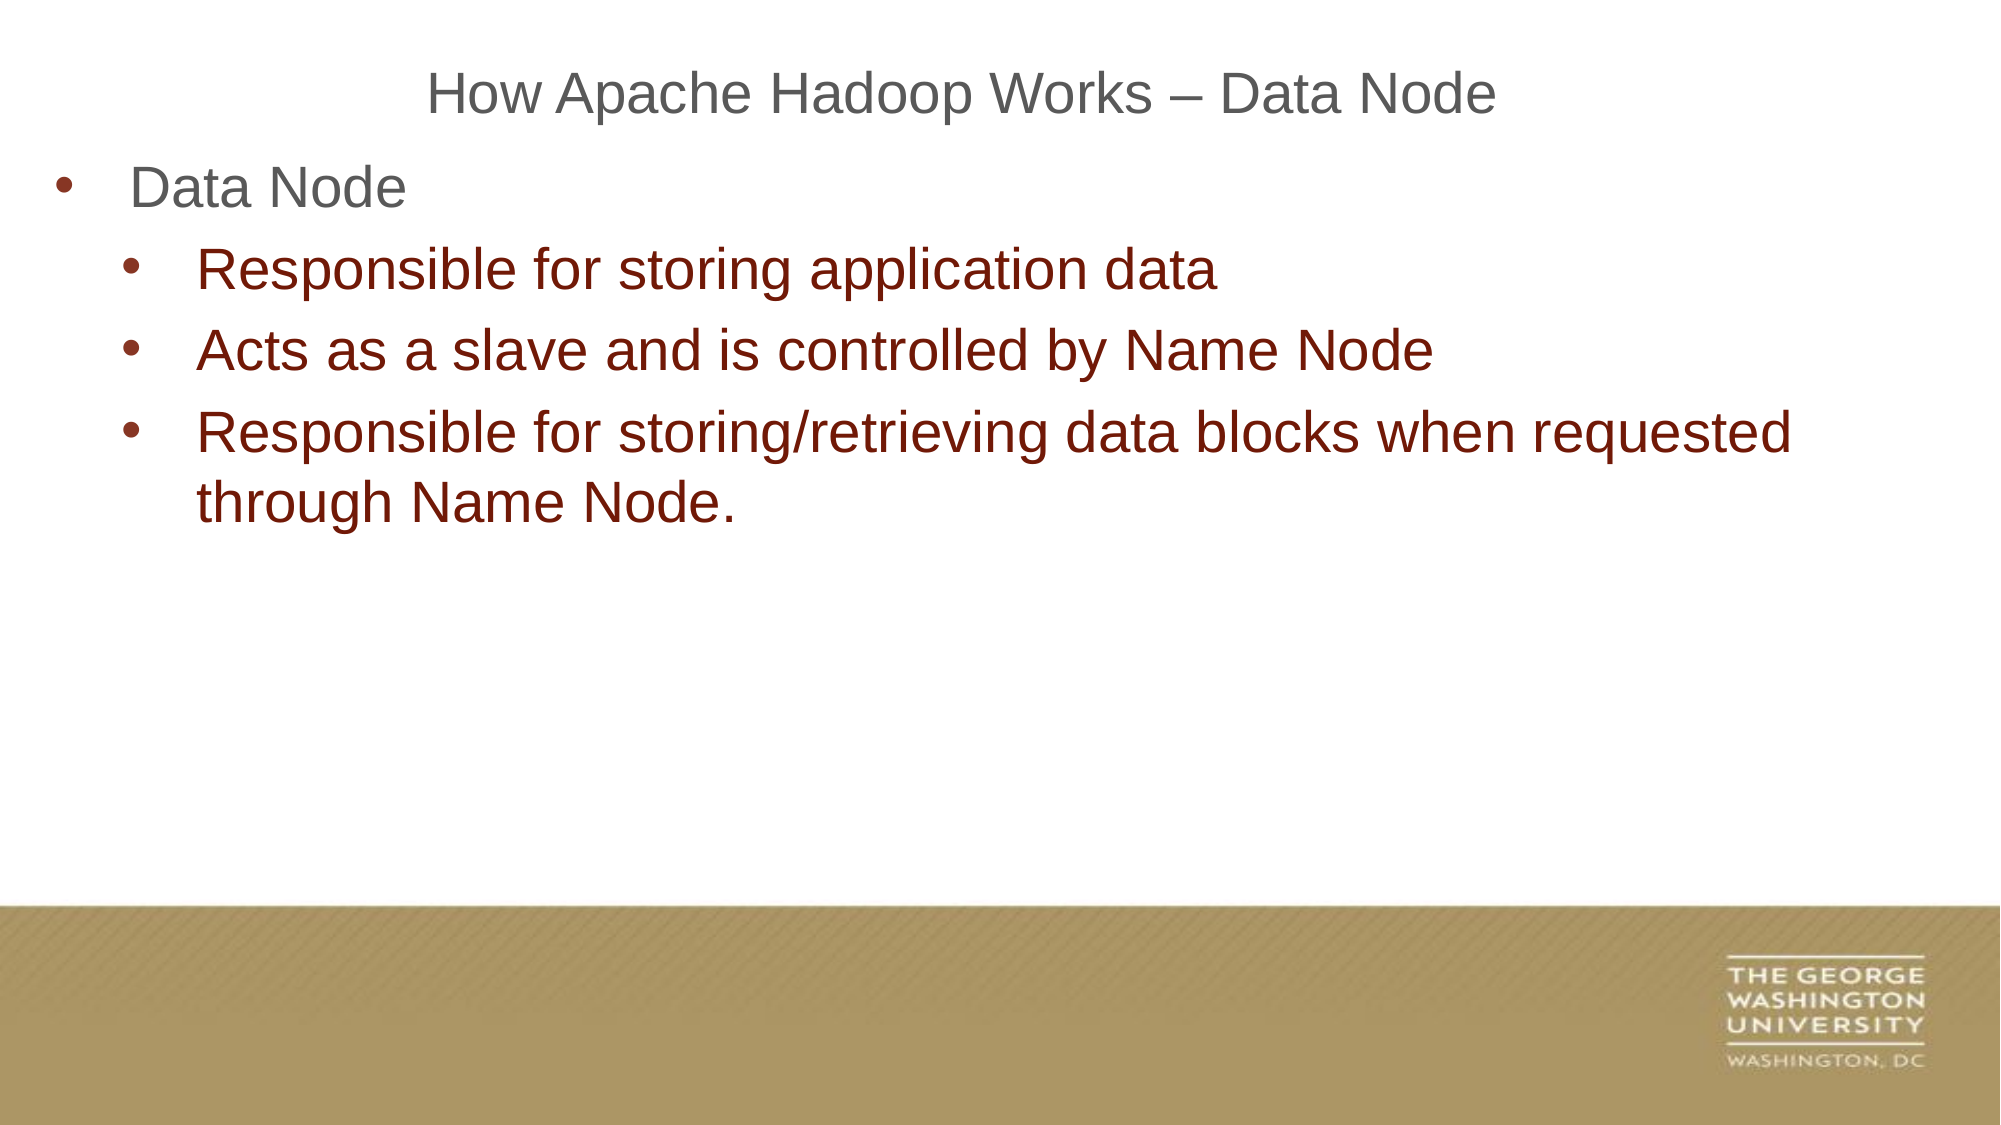

How Apache Hadoop Works – Data Node
Data Node
Responsible for storing application data
Acts as a slave and is controlled by Name Node
Responsible for storing/retrieving data blocks when requested through Name Node.